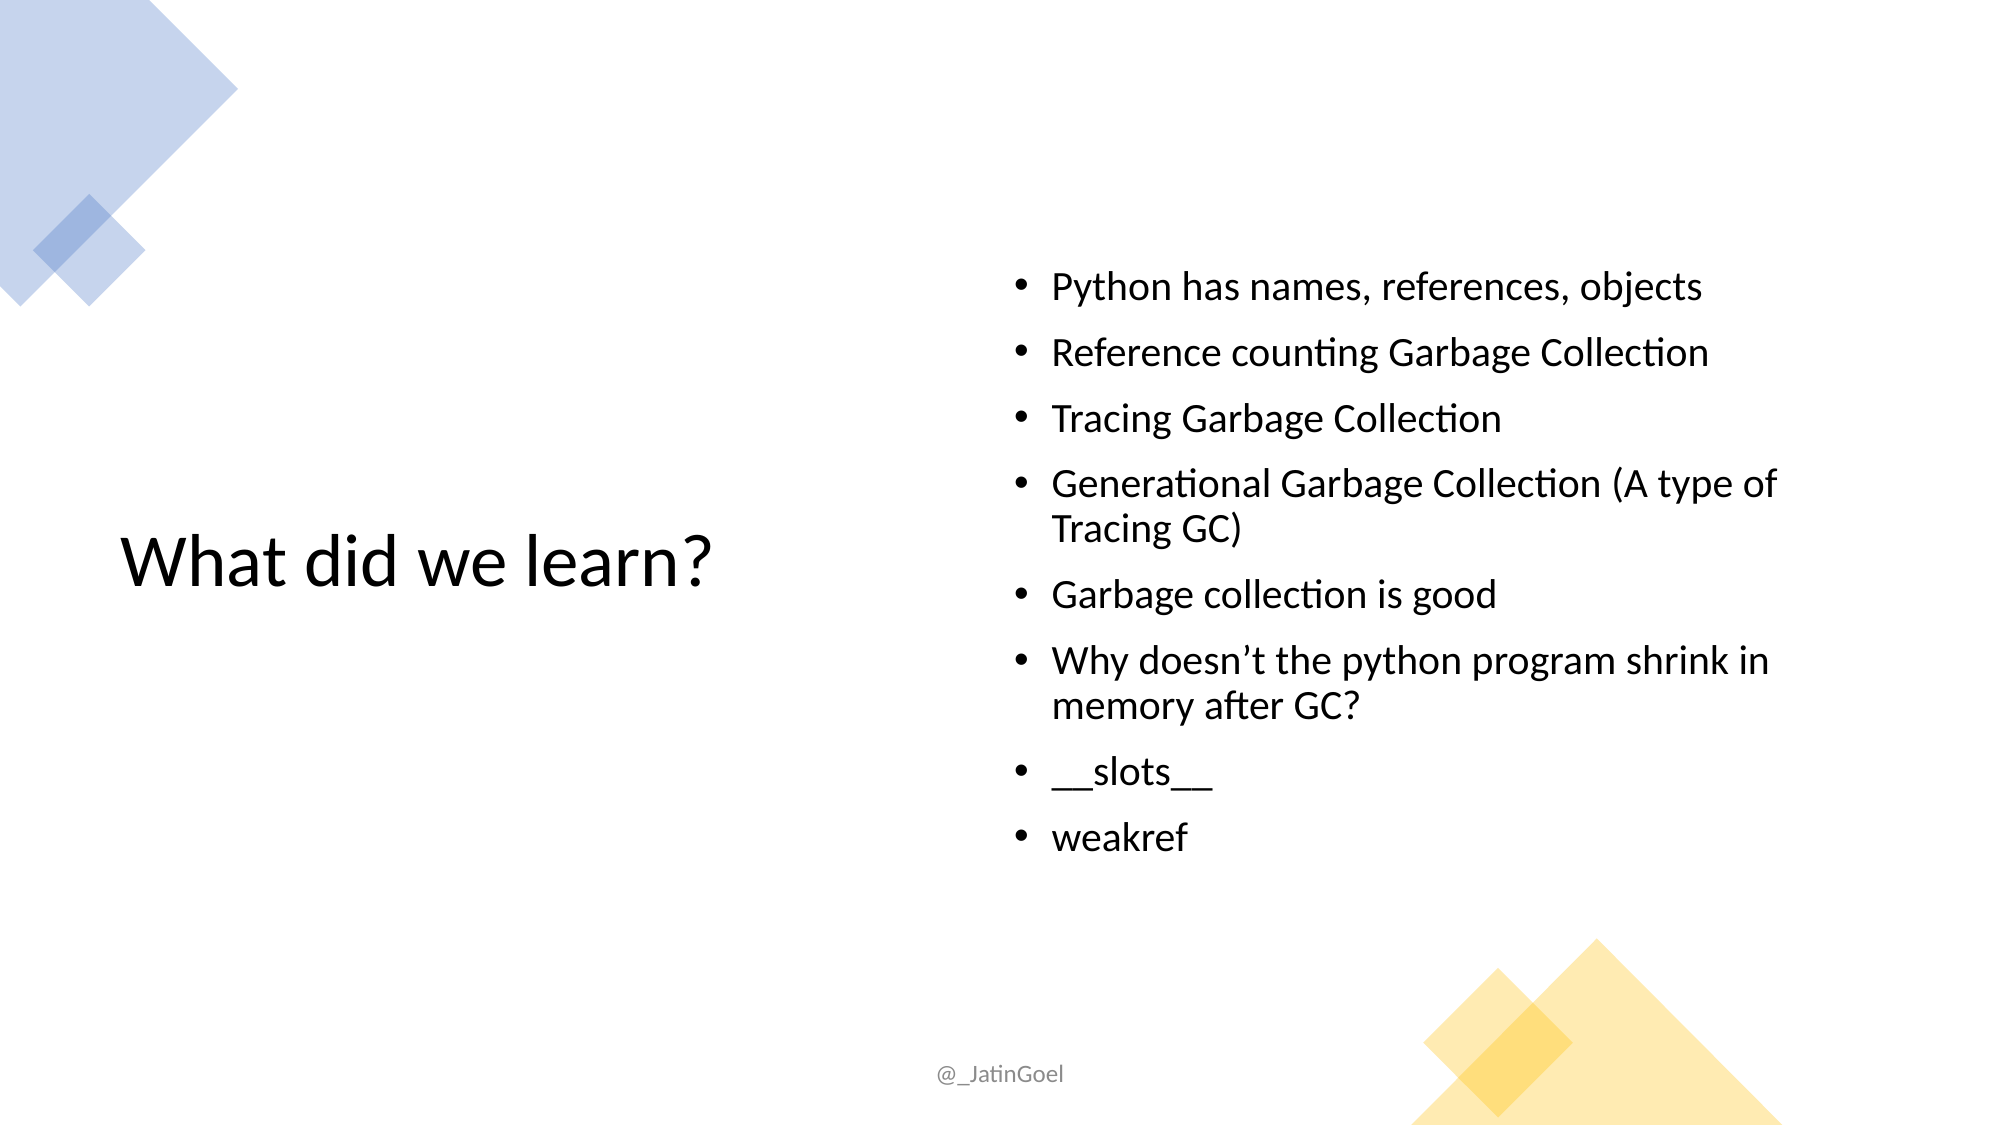

# What did we learn?
Python has names, references, objects
Reference counting Garbage Collection
Tracing Garbage Collection
Generational Garbage Collection (A type of Tracing GC)
Garbage collection is good
Why doesn’t the python program shrink in memory after GC?
__slots__
weakref

@_JatinGoel